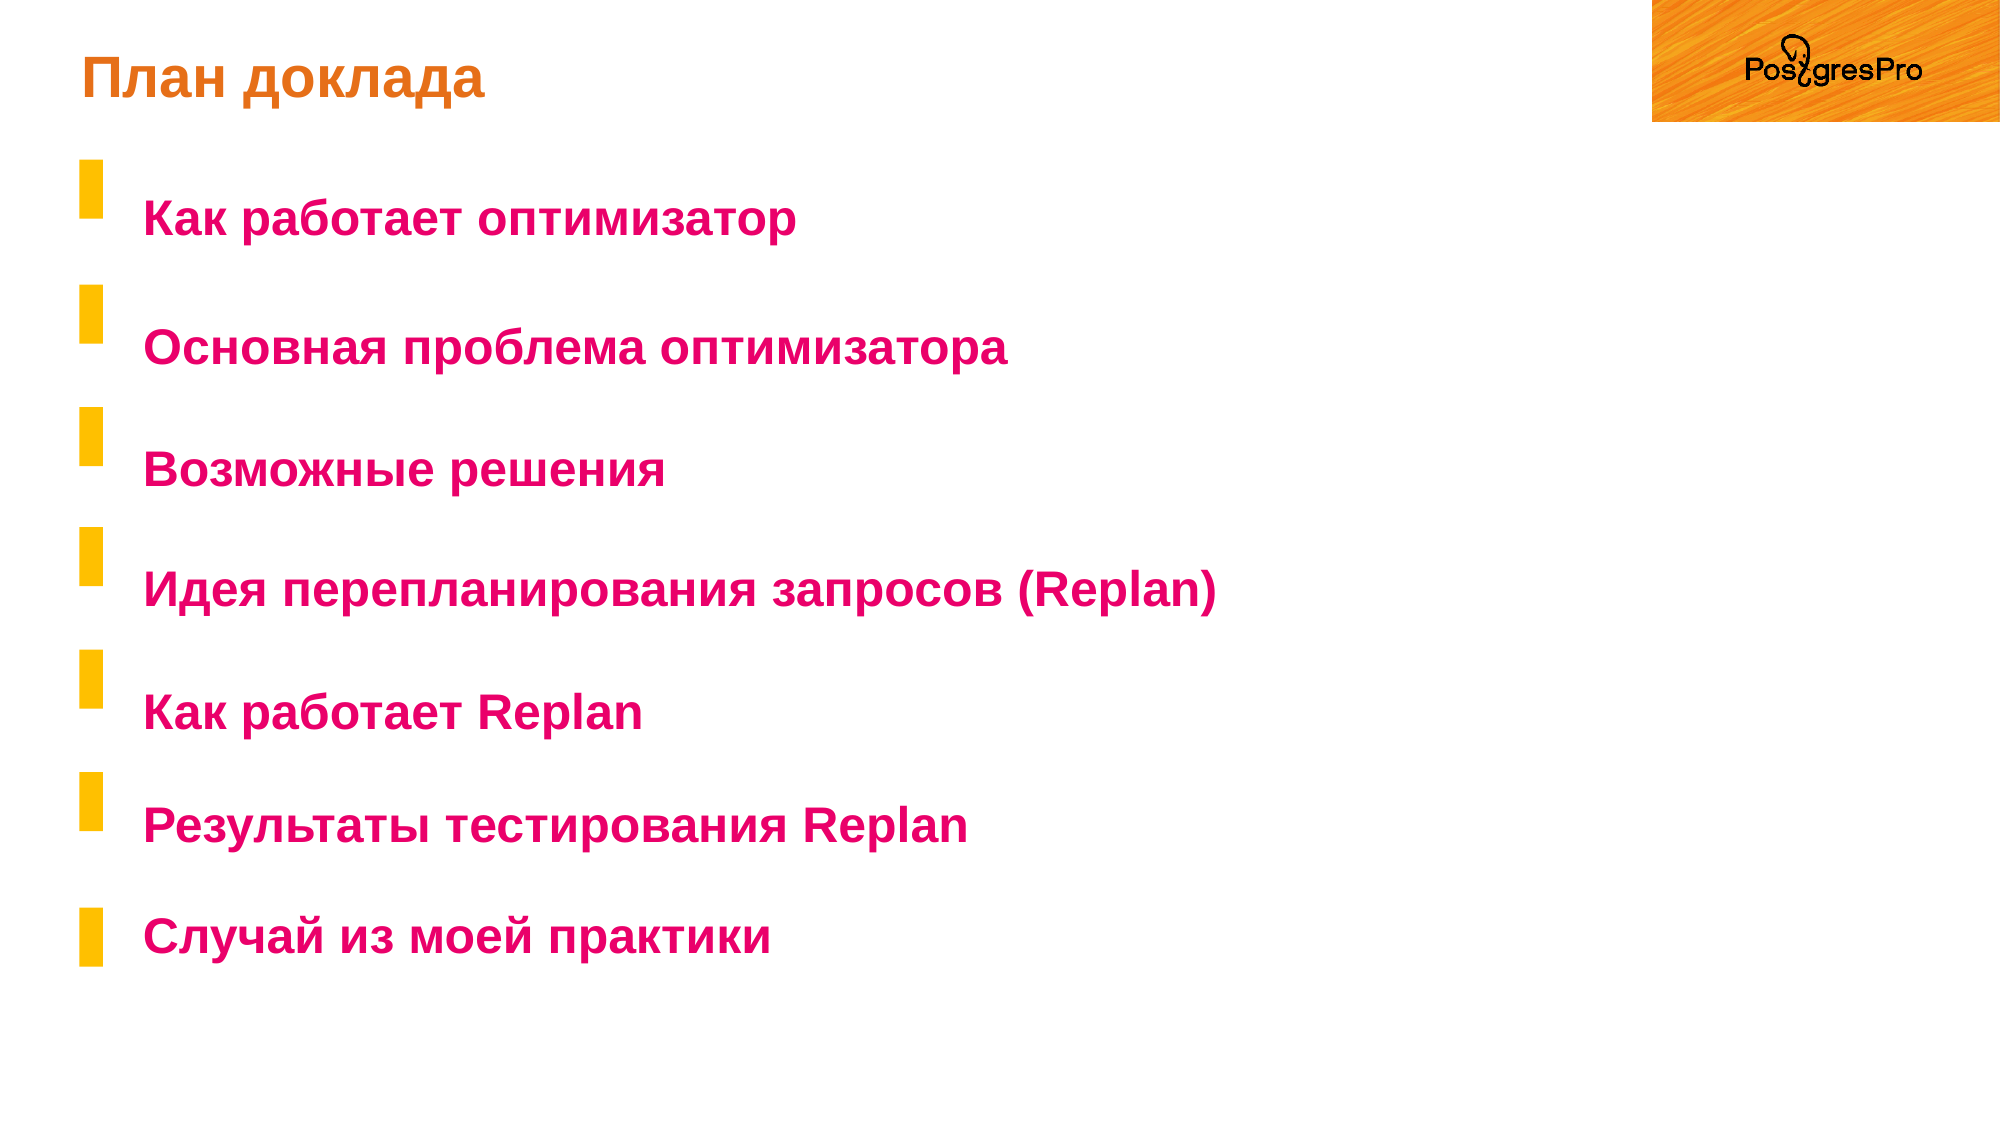

# План доклада
Как работает оптимизатор
Основная проблема оптимизатора
Возможные решения
Идея перепланирования запросов (Replan)
Как работает Replan

Результаты тестирования Replan
Случай из моей практики
2